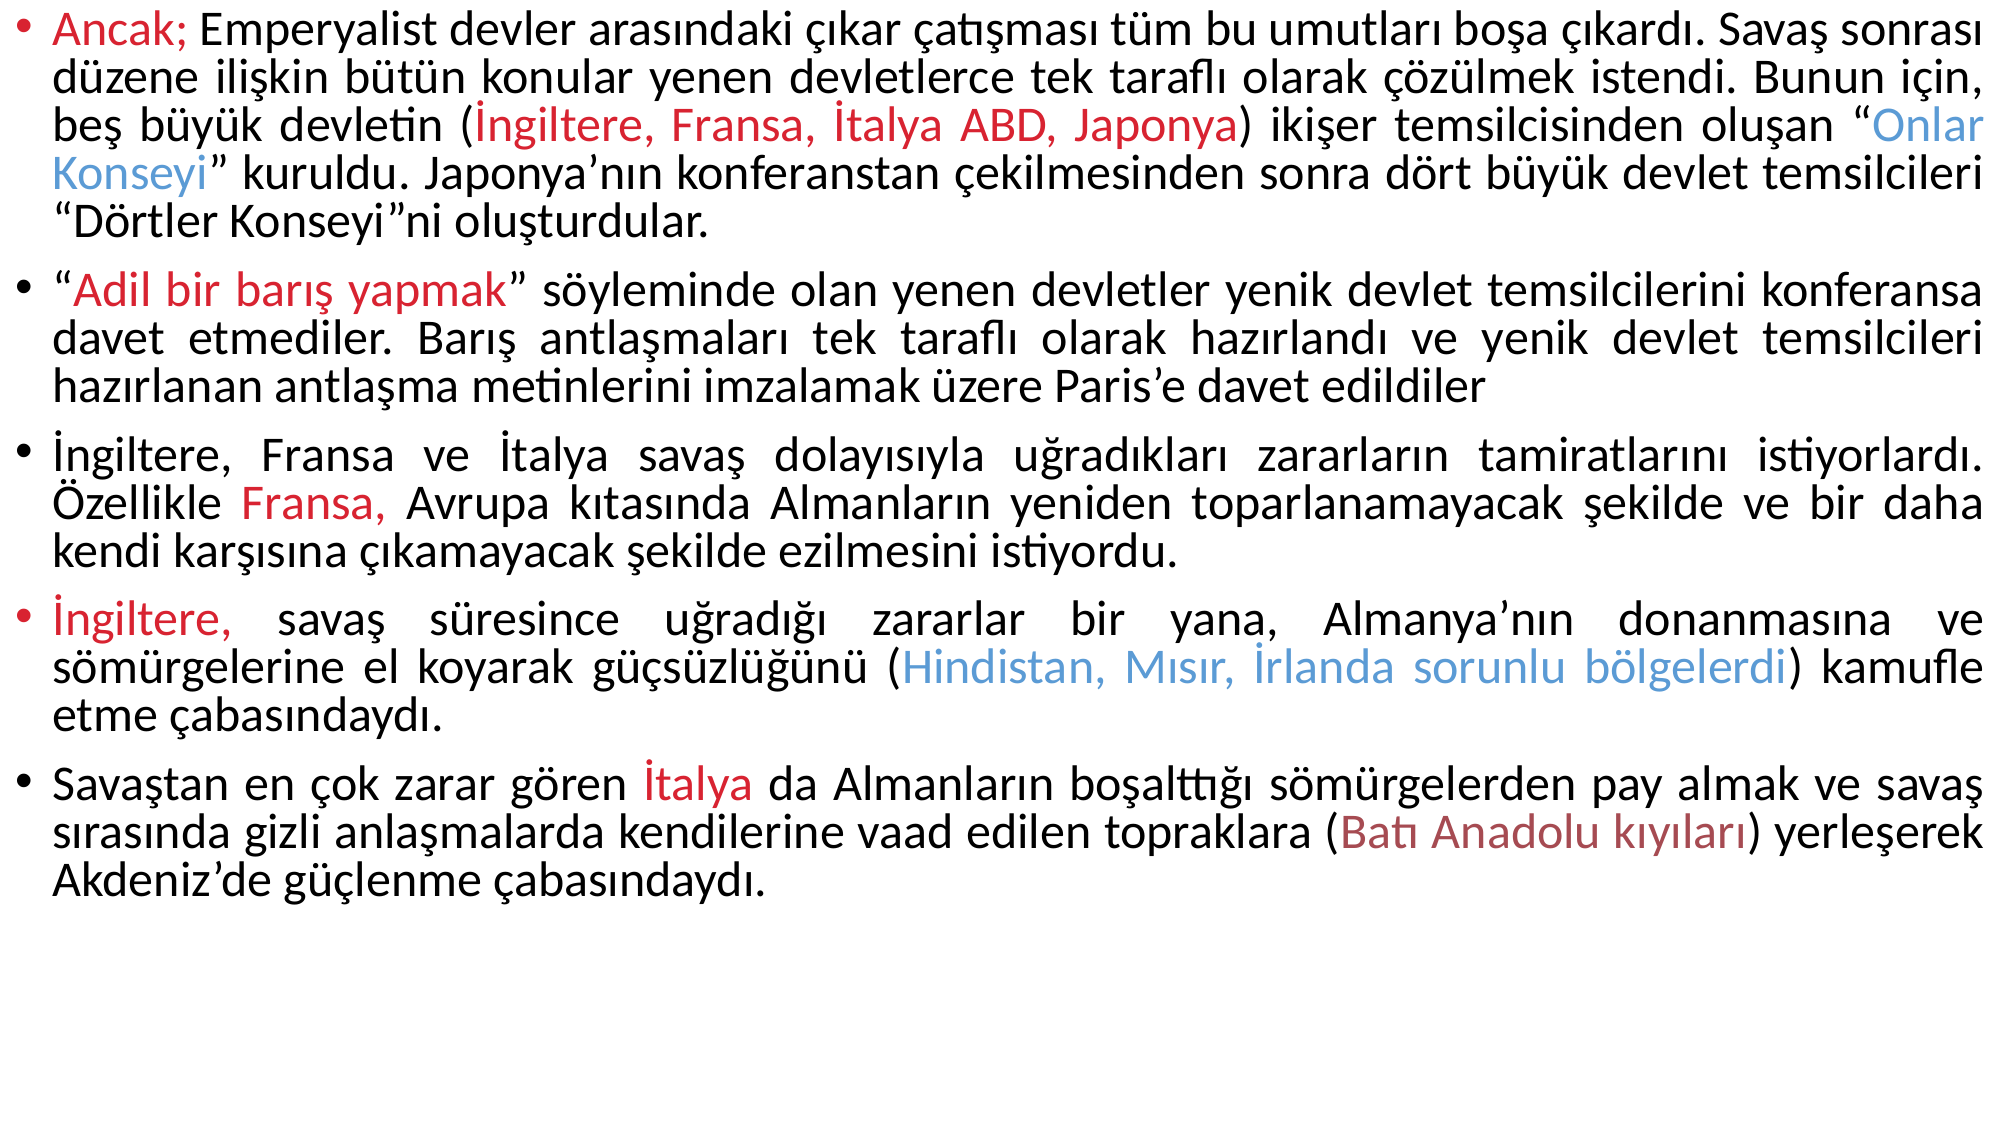

Ancak; Emperyalist devler arasındaki çıkar çatışması tüm bu umutları boşa çıkardı. Savaş sonrası düzene ilişkin bütün konular yenen devletlerce tek taraflı olarak çözülmek istendi. Bunun için, beş büyük devletin (İngiltere, Fransa, İtalya ABD, Japonya) ikişer temsilcisinden oluşan “Onlar Konseyi” kuruldu. Japonya’nın konferanstan çekilmesinden sonra dört büyük devlet temsilcileri “Dörtler Konseyi”ni oluşturdular.
“Adil bir barış yapmak” söyleminde olan yenen devletler yenik devlet temsilcilerini konferansa davet etmediler. Barış antlaşmaları tek taraflı olarak hazırlandı ve yenik devlet temsilcileri hazırlanan antlaşma metinlerini imzalamak üzere Paris’e davet edildiler
İngiltere, Fransa ve İtalya savaş dolayısıyla uğradıkları zararların tamiratlarını istiyorlardı. Özellikle Fransa, Avrupa kıtasında Almanların yeniden toparlanamayacak şekilde ve bir daha kendi karşısına çıkamayacak şekilde ezilmesini istiyordu.
İngiltere, savaş süresince uğradığı zararlar bir yana, Almanya’nın donanmasına ve sömürgelerine el koyarak güçsüzlüğünü (Hindistan, Mısır, İrlanda sorunlu bölgelerdi) kamufle etme çabasındaydı.
Savaştan en çok zarar gören İtalya da Almanların boşalttığı sömürgelerden pay almak ve savaş sırasında gizli anlaşmalarda kendilerine vaad edilen topraklara (Batı Anadolu kıyıları) yerleşerek Akdeniz’de güçlenme çabasındaydı.